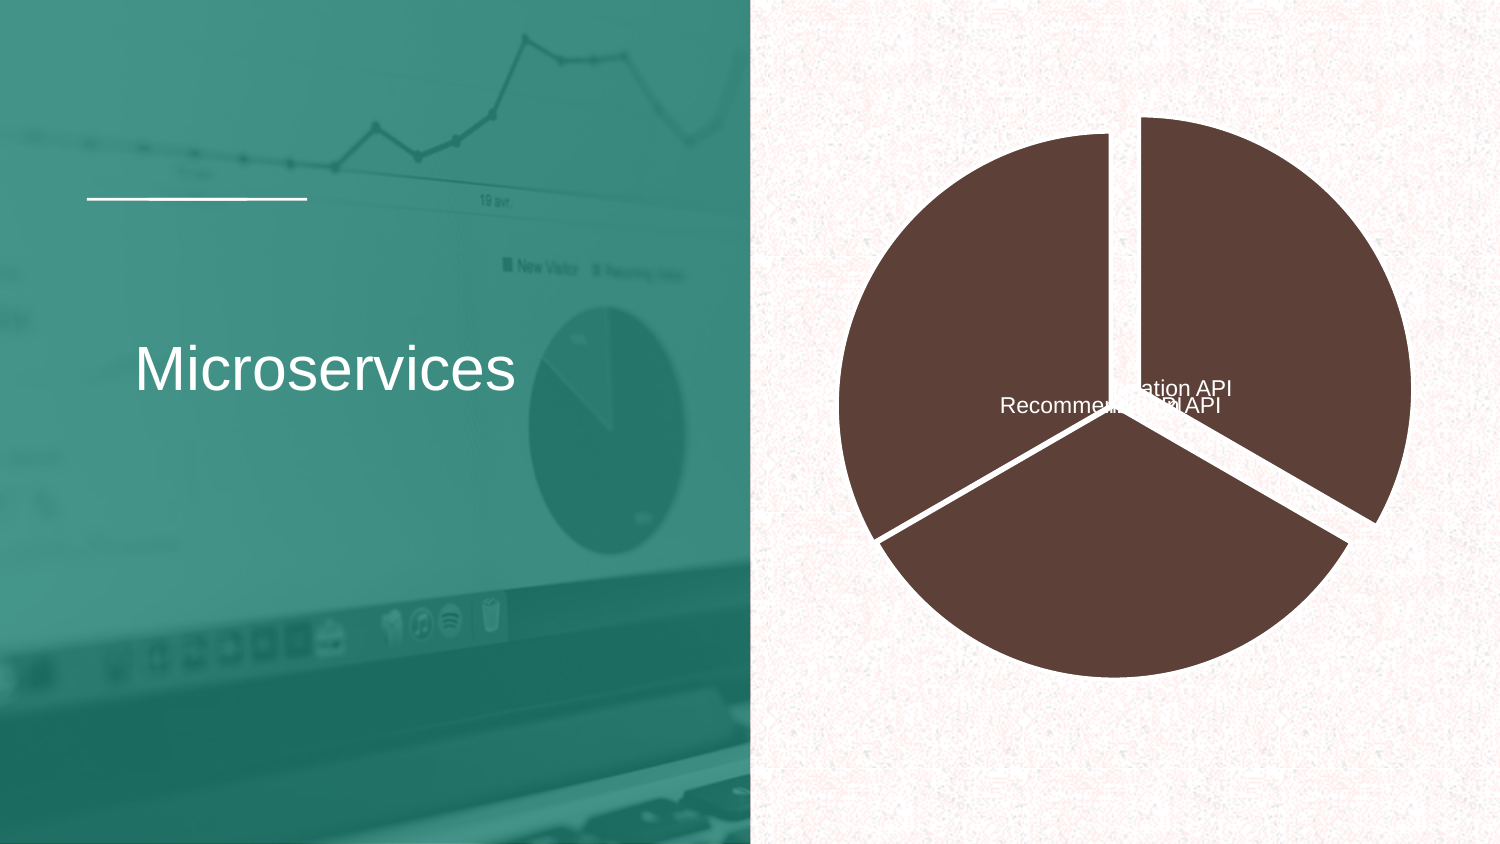

Authentication API
Favourite API
Recommendation API
# Microservices